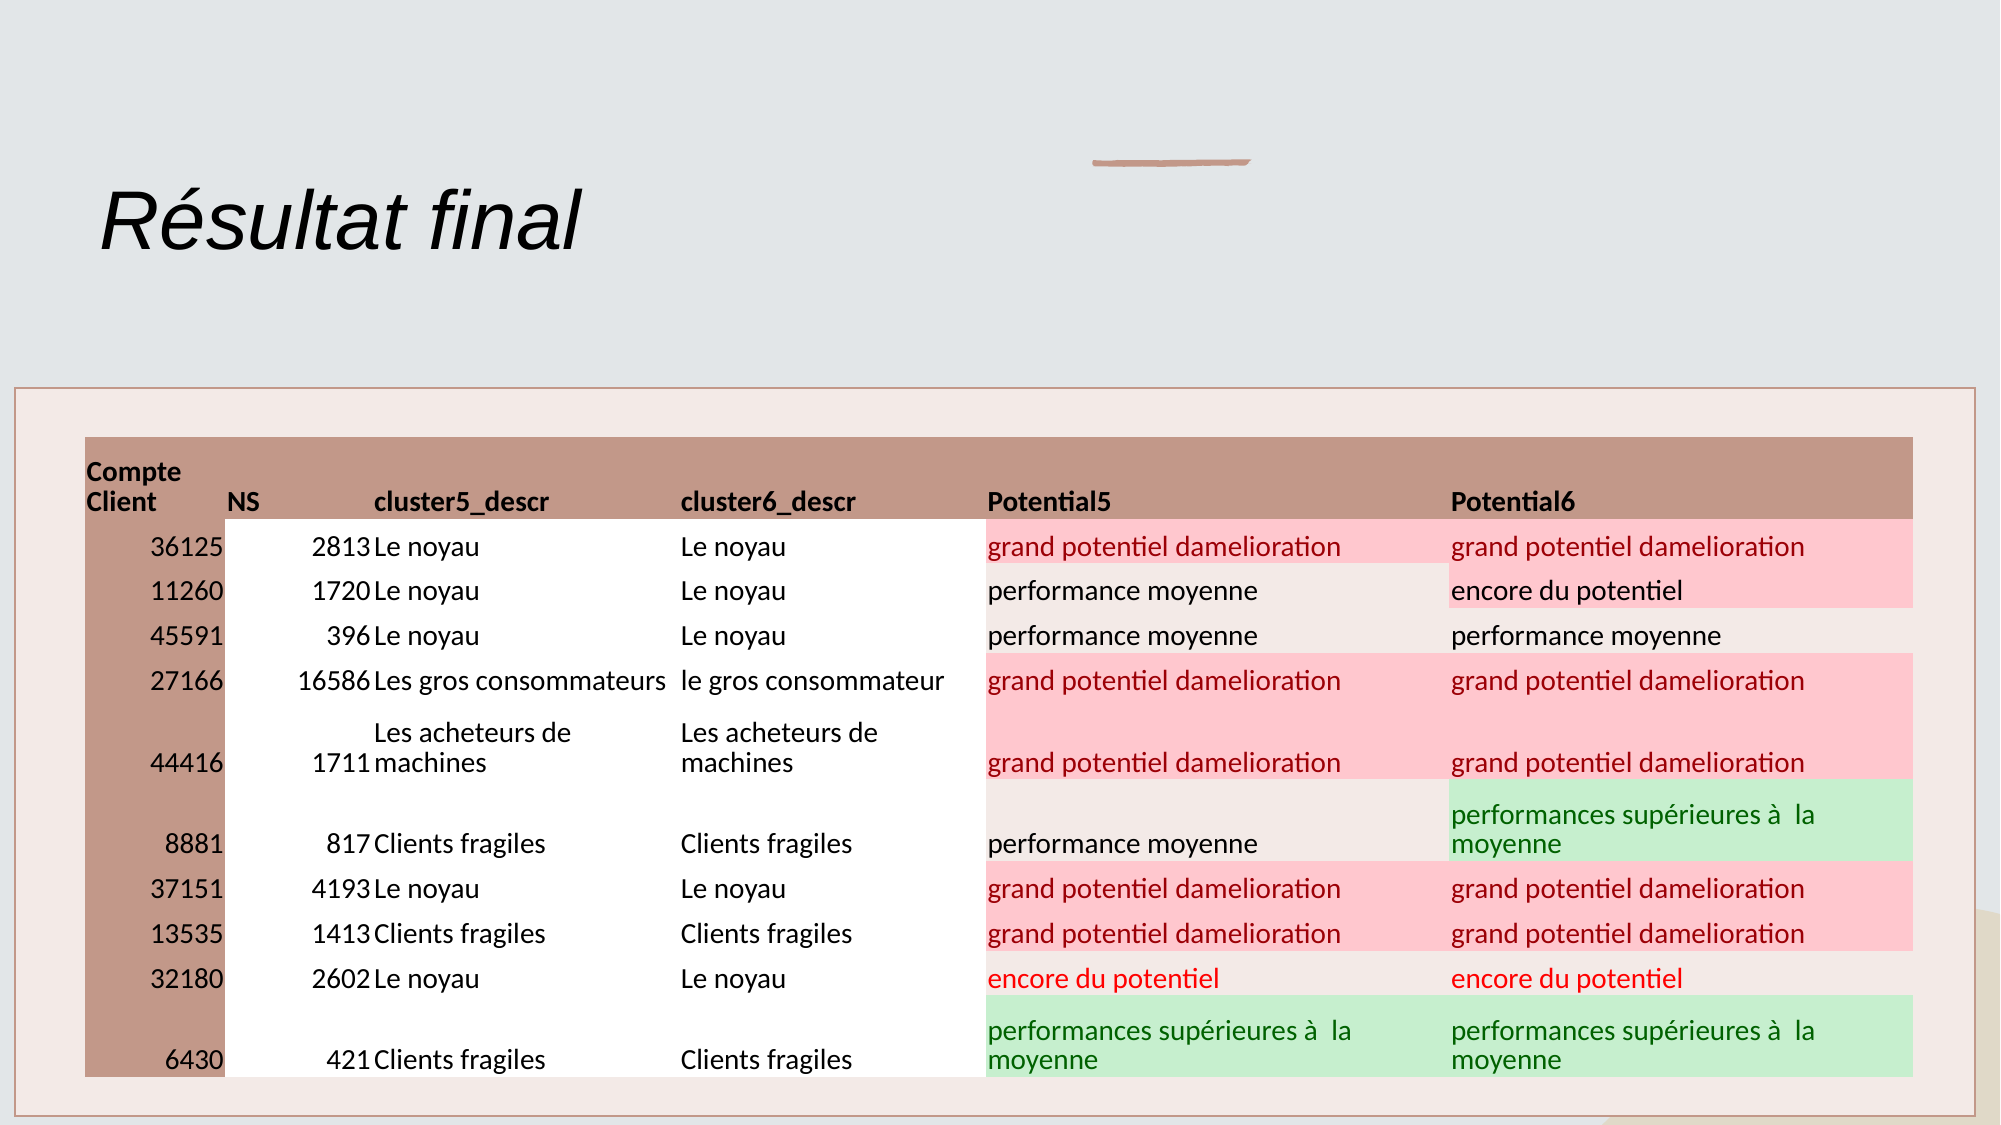

# Résultat final

| Compte Client | NS | cluster5\_descr | cluster6\_descr | Potential5 | Potential6 |
| --- | --- | --- | --- | --- | --- |
| 36125 | 2813 | Le noyau | Le noyau | grand potentiel damelioration | grand potentiel damelioration |
| 11260 | 1720 | Le noyau | Le noyau | performance moyenne | encore du potentiel |
| 45591 | 396 | Le noyau | Le noyau | performance moyenne | performance moyenne |
| 27166 | 16586 | Les gros consommateurs | le gros consommateur | grand potentiel damelioration | grand potentiel damelioration |
| 44416 | 1711 | Les acheteurs de machines | Les acheteurs de machines | grand potentiel damelioration | grand potentiel damelioration |
| 8881 | 817 | Clients fragiles | Clients fragiles | performance moyenne | performances supérieures à  la moyenne |
| 37151 | 4193 | Le noyau | Le noyau | grand potentiel damelioration | grand potentiel damelioration |
| 13535 | 1413 | Clients fragiles | Clients fragiles | grand potentiel damelioration | grand potentiel damelioration |
| 32180 | 2602 | Le noyau | Le noyau | encore du potentiel | encore du potentiel |
| 6430 | 421 | Clients fragiles | Clients fragiles | performances supérieures à  la moyenne | performances supérieures à  la moyenne |